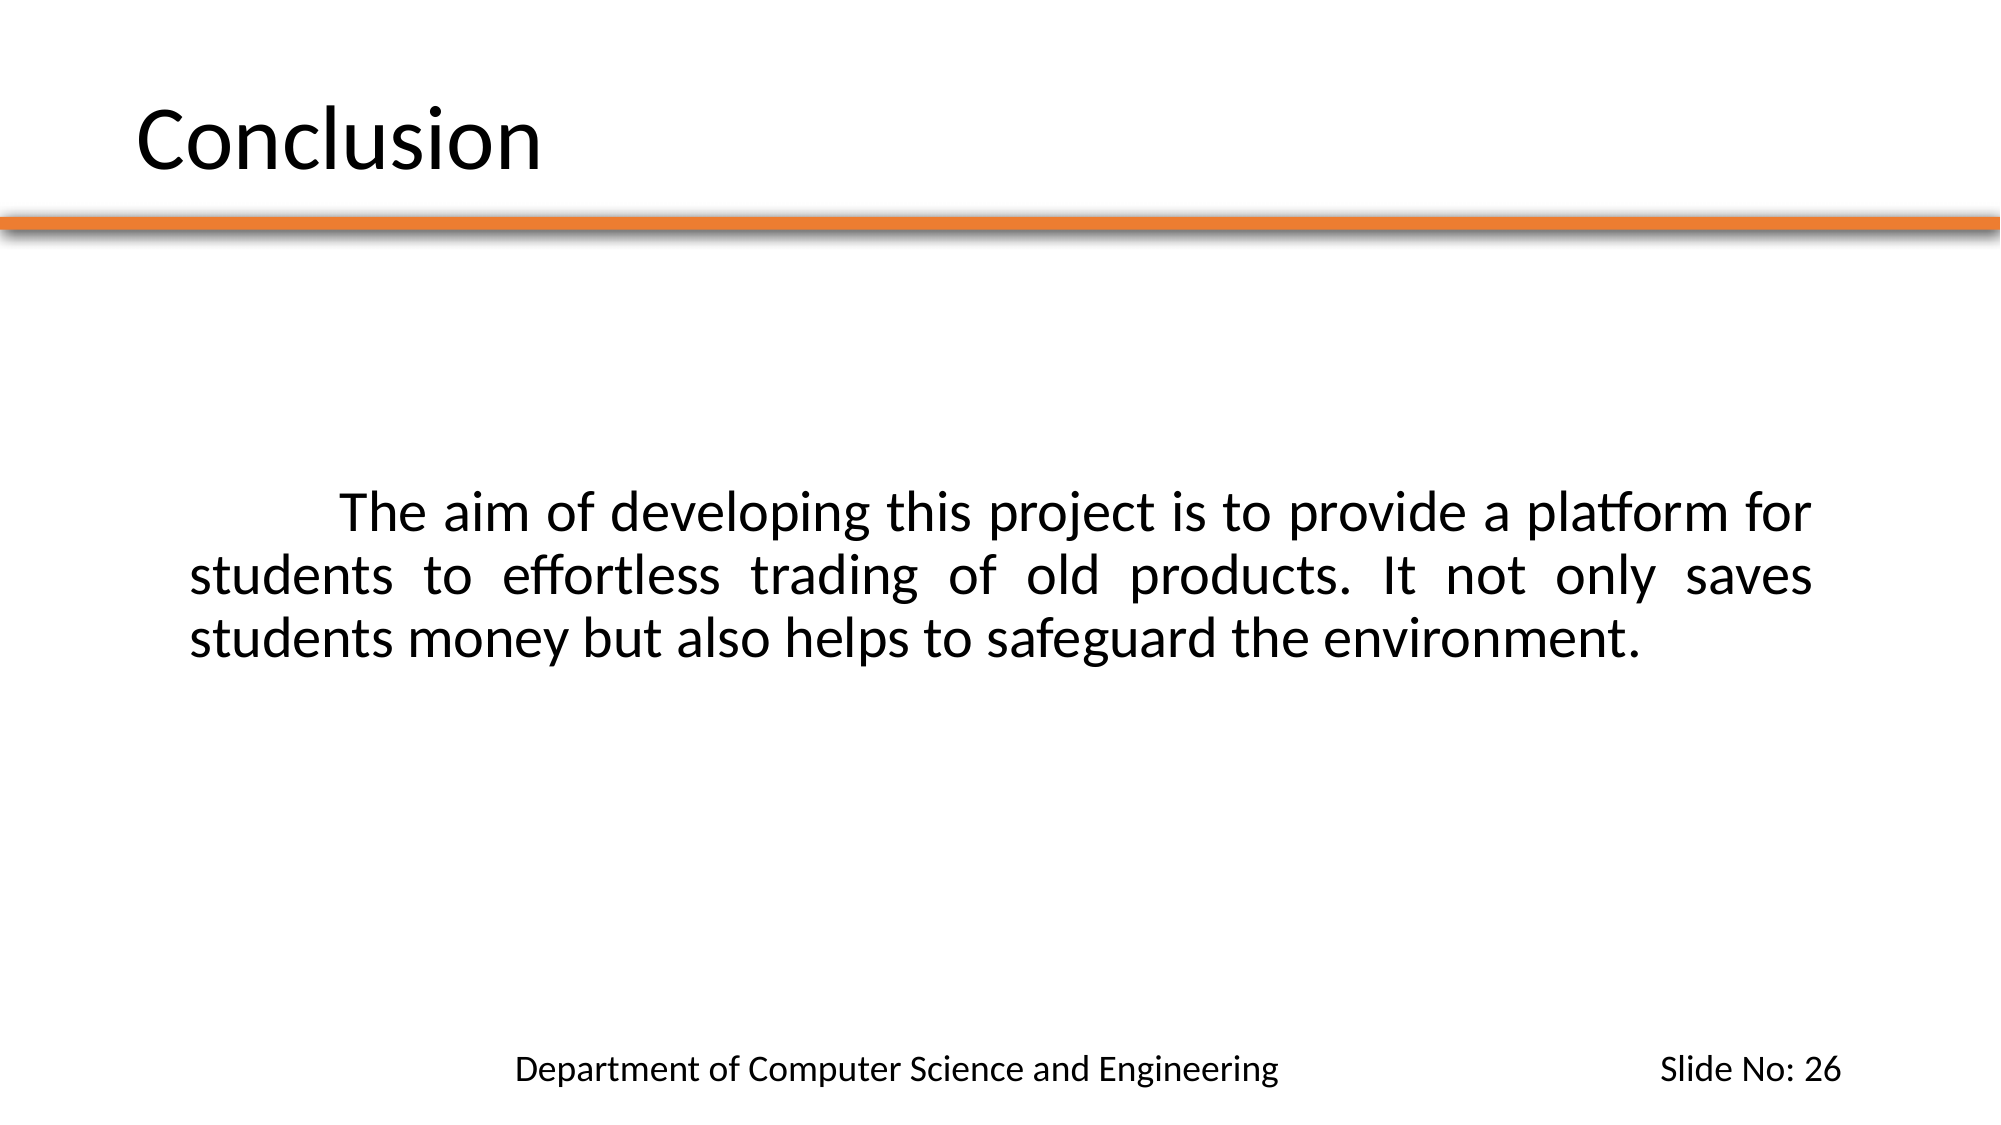

# Conclusion

		The aim of developing this project is to provide a platform for students to effortless trading of old products. It not only saves students money but also helps to safeguard the environment.

 Department of Computer Science and Engineering                                             Slide No: 26